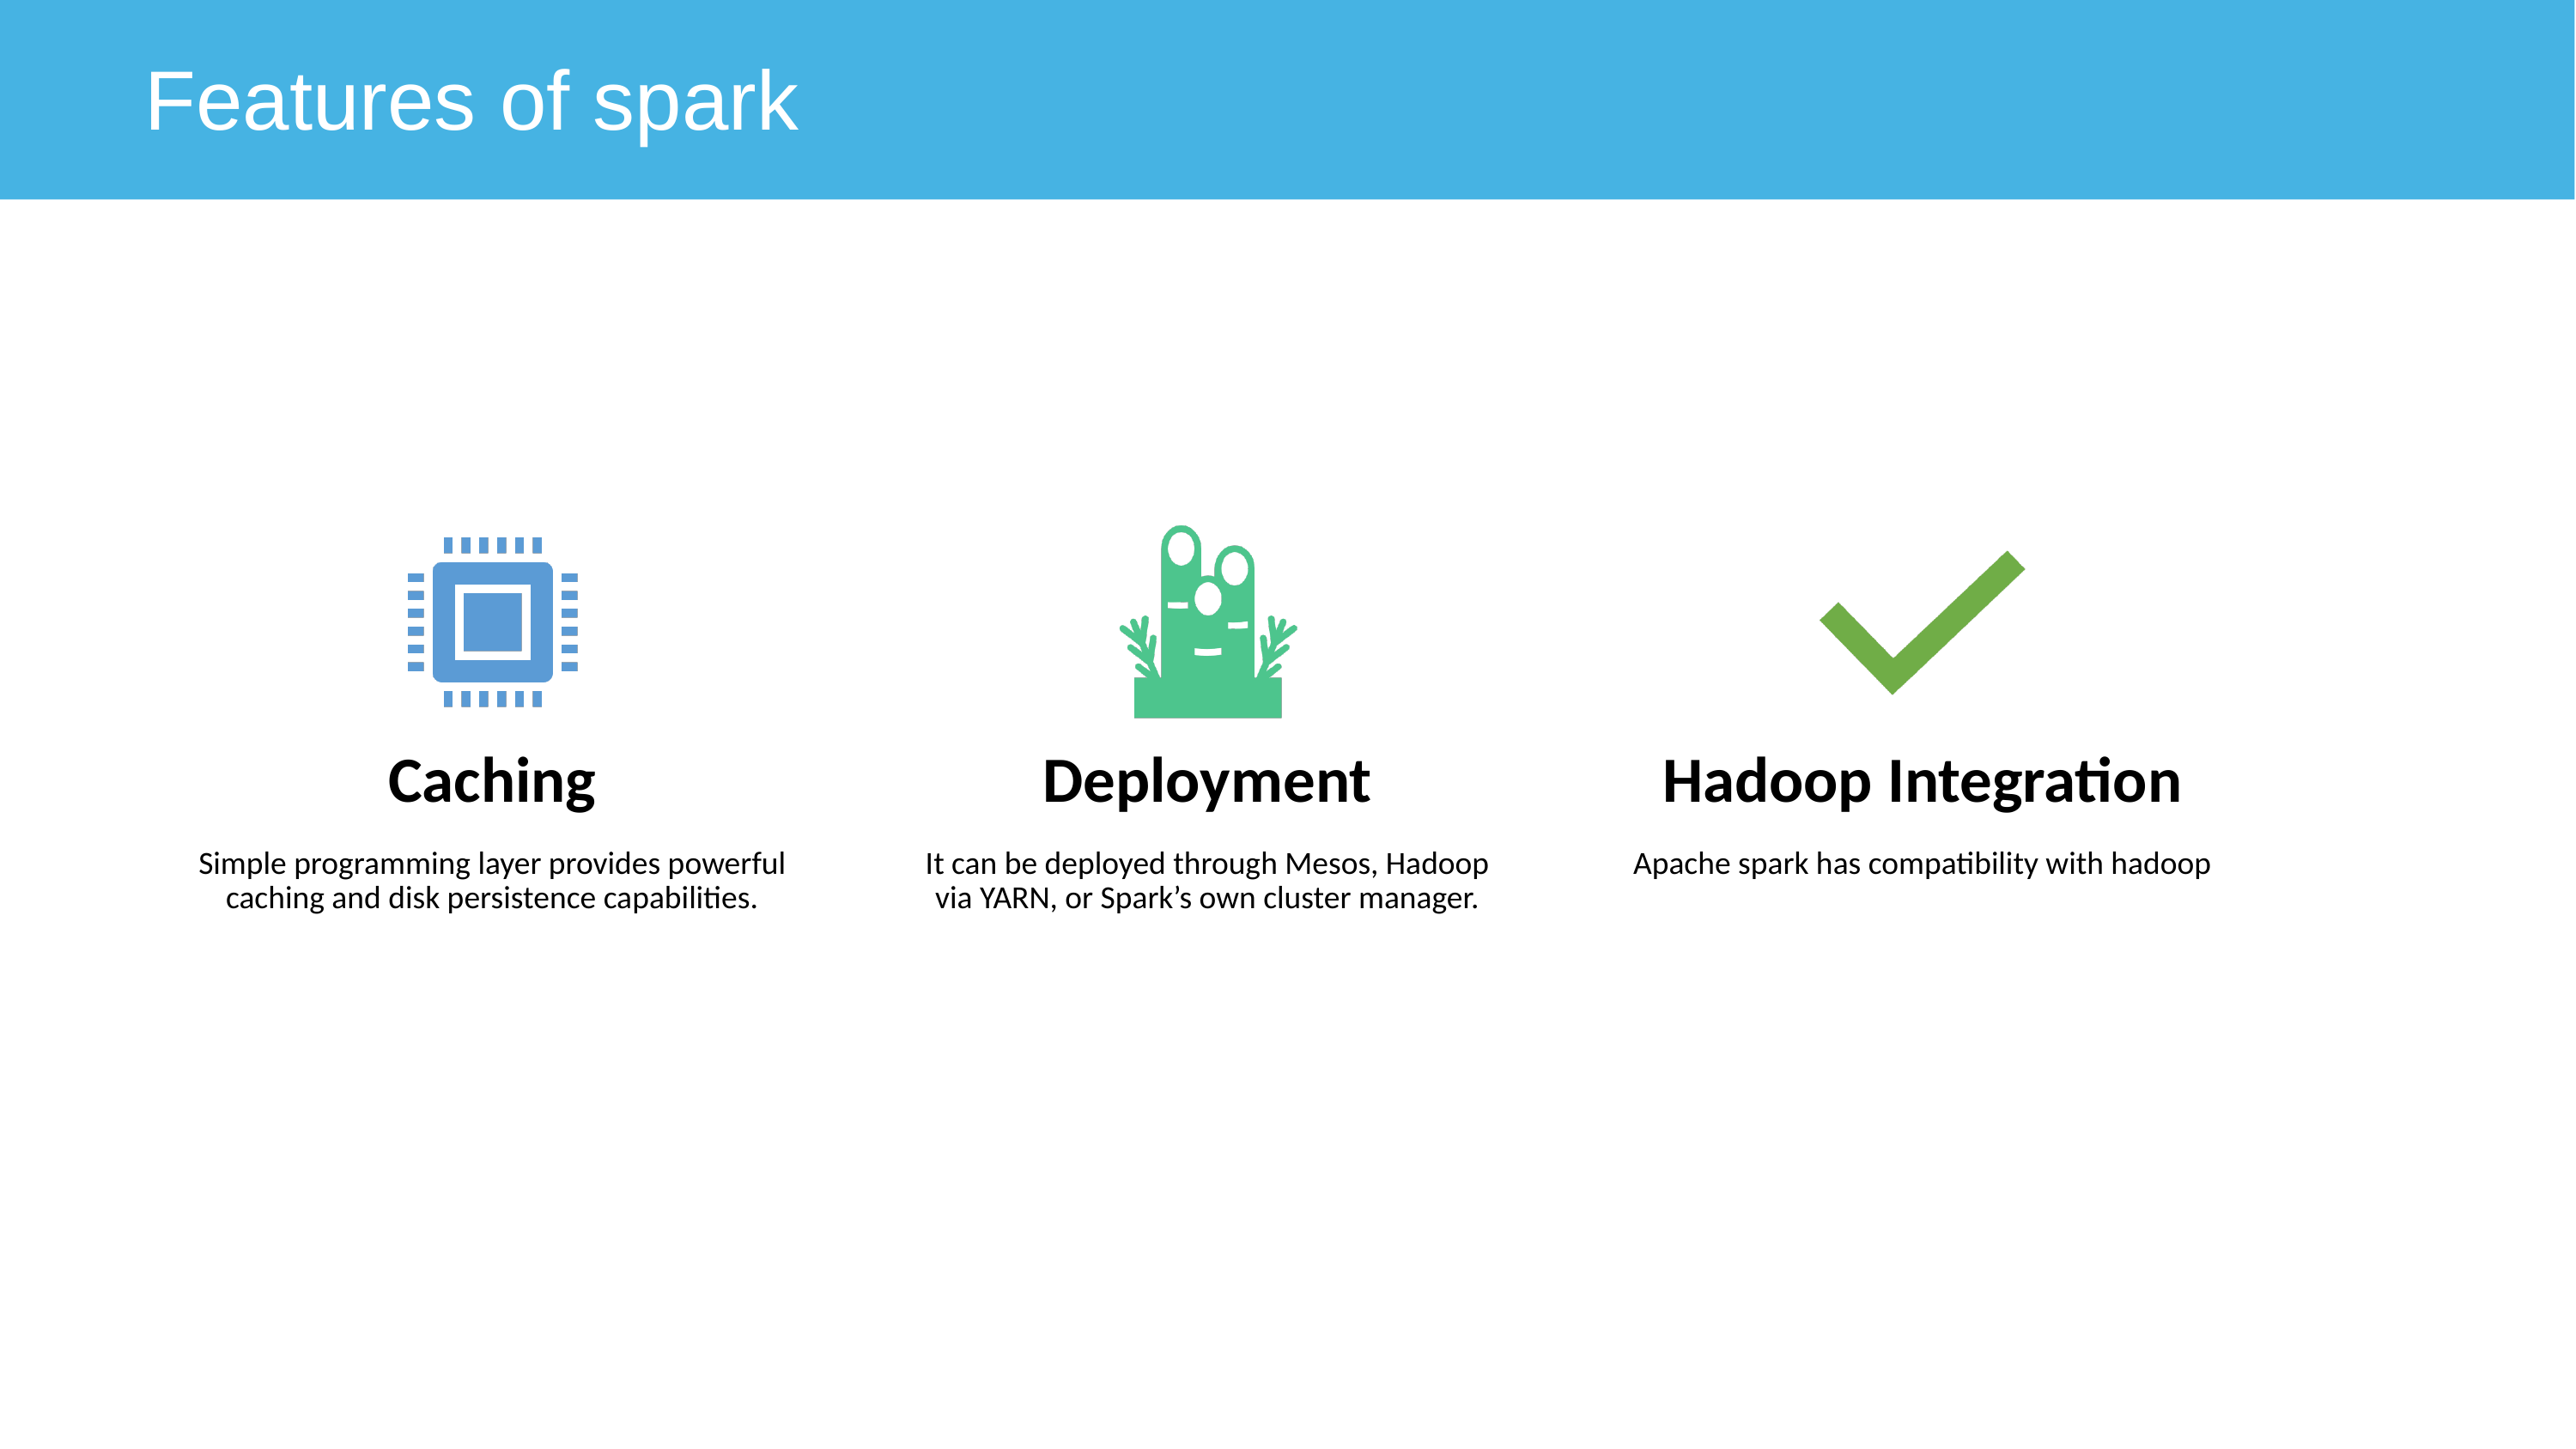

Features of spark
Caching
Simple programming layer provides powerful caching and disk persistence capabilities.
Deployment
It can be deployed through Mesos, Hadoop via YARN, or Spark’s own cluster manager.
Hadoop Integration
Apache spark has compatibility with hadoop